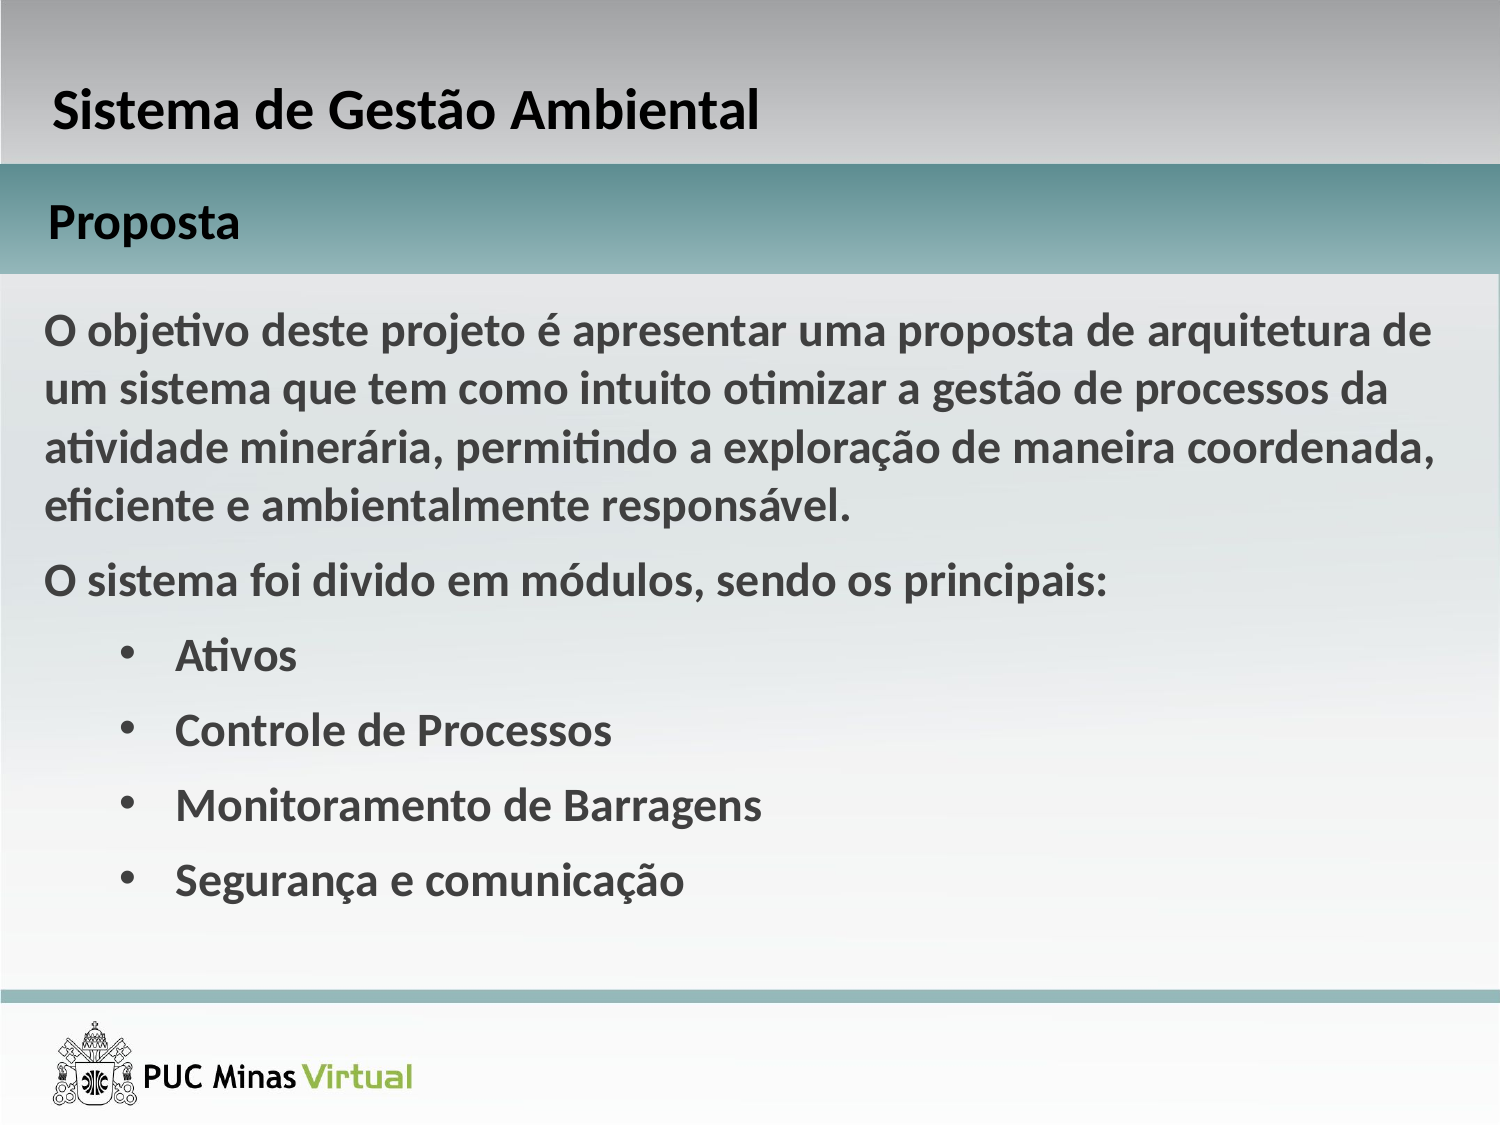

Sistema de Gestão Ambiental

Proposta
O objetivo deste projeto é apresentar uma proposta de arquitetura de um sistema que tem como intuito otimizar a gestão de processos da atividade minerária, permitindo a exploração de maneira coordenada, eficiente e ambientalmente responsável.
O sistema foi divido em módulos, sendo os principais:
Ativos
Controle de Processos
Monitoramento de Barragens
Segurança e comunicação